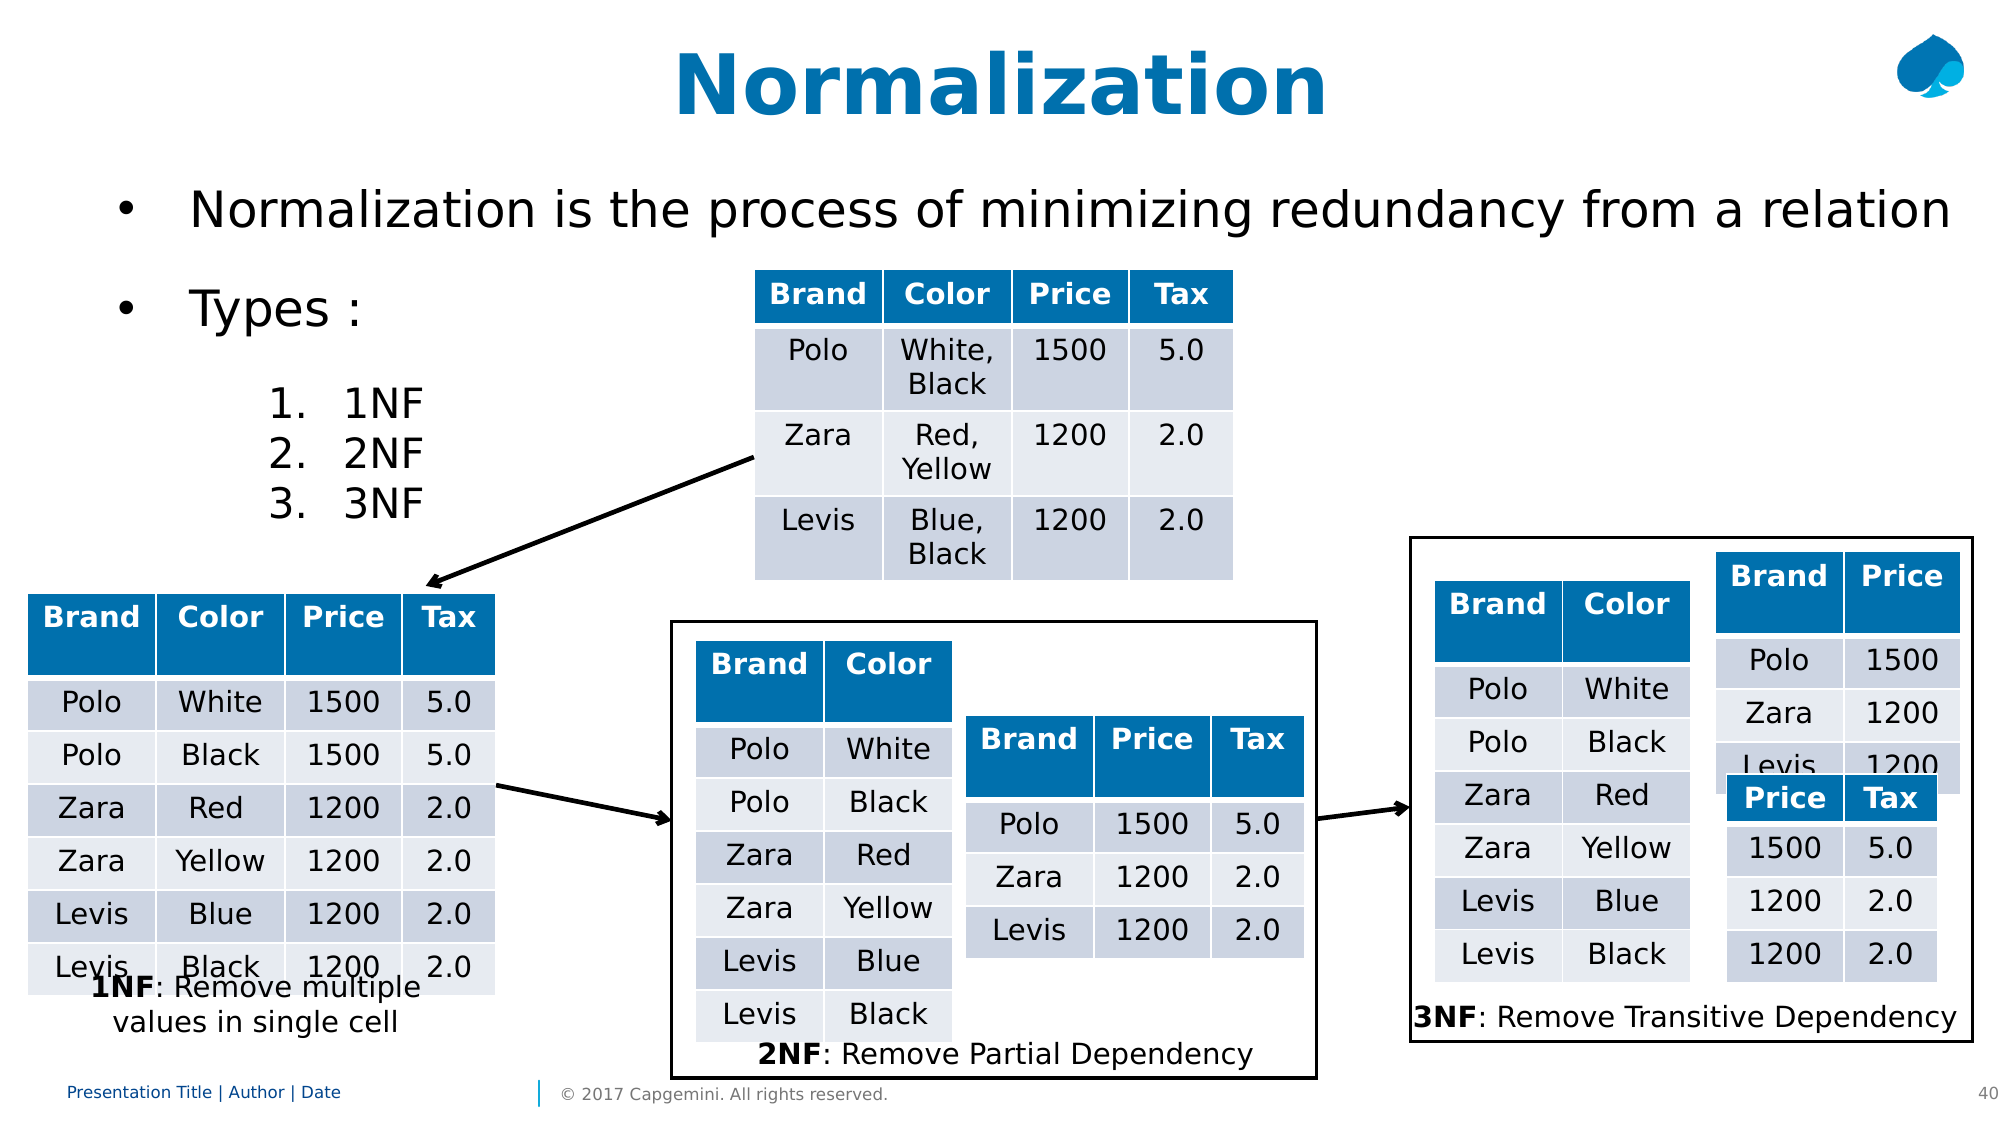

Normalization
 Normalization is the process of minimizing redundancy from a relation
 Types :

1NF
2NF
3NF
| Brand | Color | Price | Tax |
| --- | --- | --- | --- |
| Polo | White, Black | 1500 | 5.0 |
| Zara | Red, Yellow | 1200 | 2.0 |
| Levis | Blue, Black | 1200 | 2.0 |

| Brand | Price |
| --- | --- |
| Polo | 1500 |
| Zara | 1200 |
| Levis | 1200 |
| Brand | Color |
| --- | --- |
| Polo | White |
| Polo | Black |
| Zara | Red |
| Zara | Yellow |
| Levis | Blue |
| Levis | Black |
| Brand | Color | Price | Tax |
| --- | --- | --- | --- |
| Polo | White | 1500 | 5.0 |
| Polo | Black | 1500 | 5.0 |
| Zara | Red | 1200 | 2.0 |
| Zara | Yellow | 1200 | 2.0 |
| Levis | Blue | 1200 | 2.0 |
| Levis | Black | 1200 | 2.0 |

| Brand | Color |
| --- | --- |
| Polo | White |
| Polo | Black |
| Zara | Red |
| Zara | Yellow |
| Levis | Blue |
| Levis | Black |
| Brand | Price | Tax |
| --- | --- | --- |
| Polo | 1500 | 5.0 |
| Zara | 1200 | 2.0 |
| Levis | 1200 | 2.0 |
| Price | Tax |
| --- | --- |
| 1500 | 5.0 |
| 1200 | 2.0 |
| 1200 | 2.0 |
1NF: Remove multiple values in single cell
3NF: Remove Transitive Dependency
2NF: Remove Partial Dependency